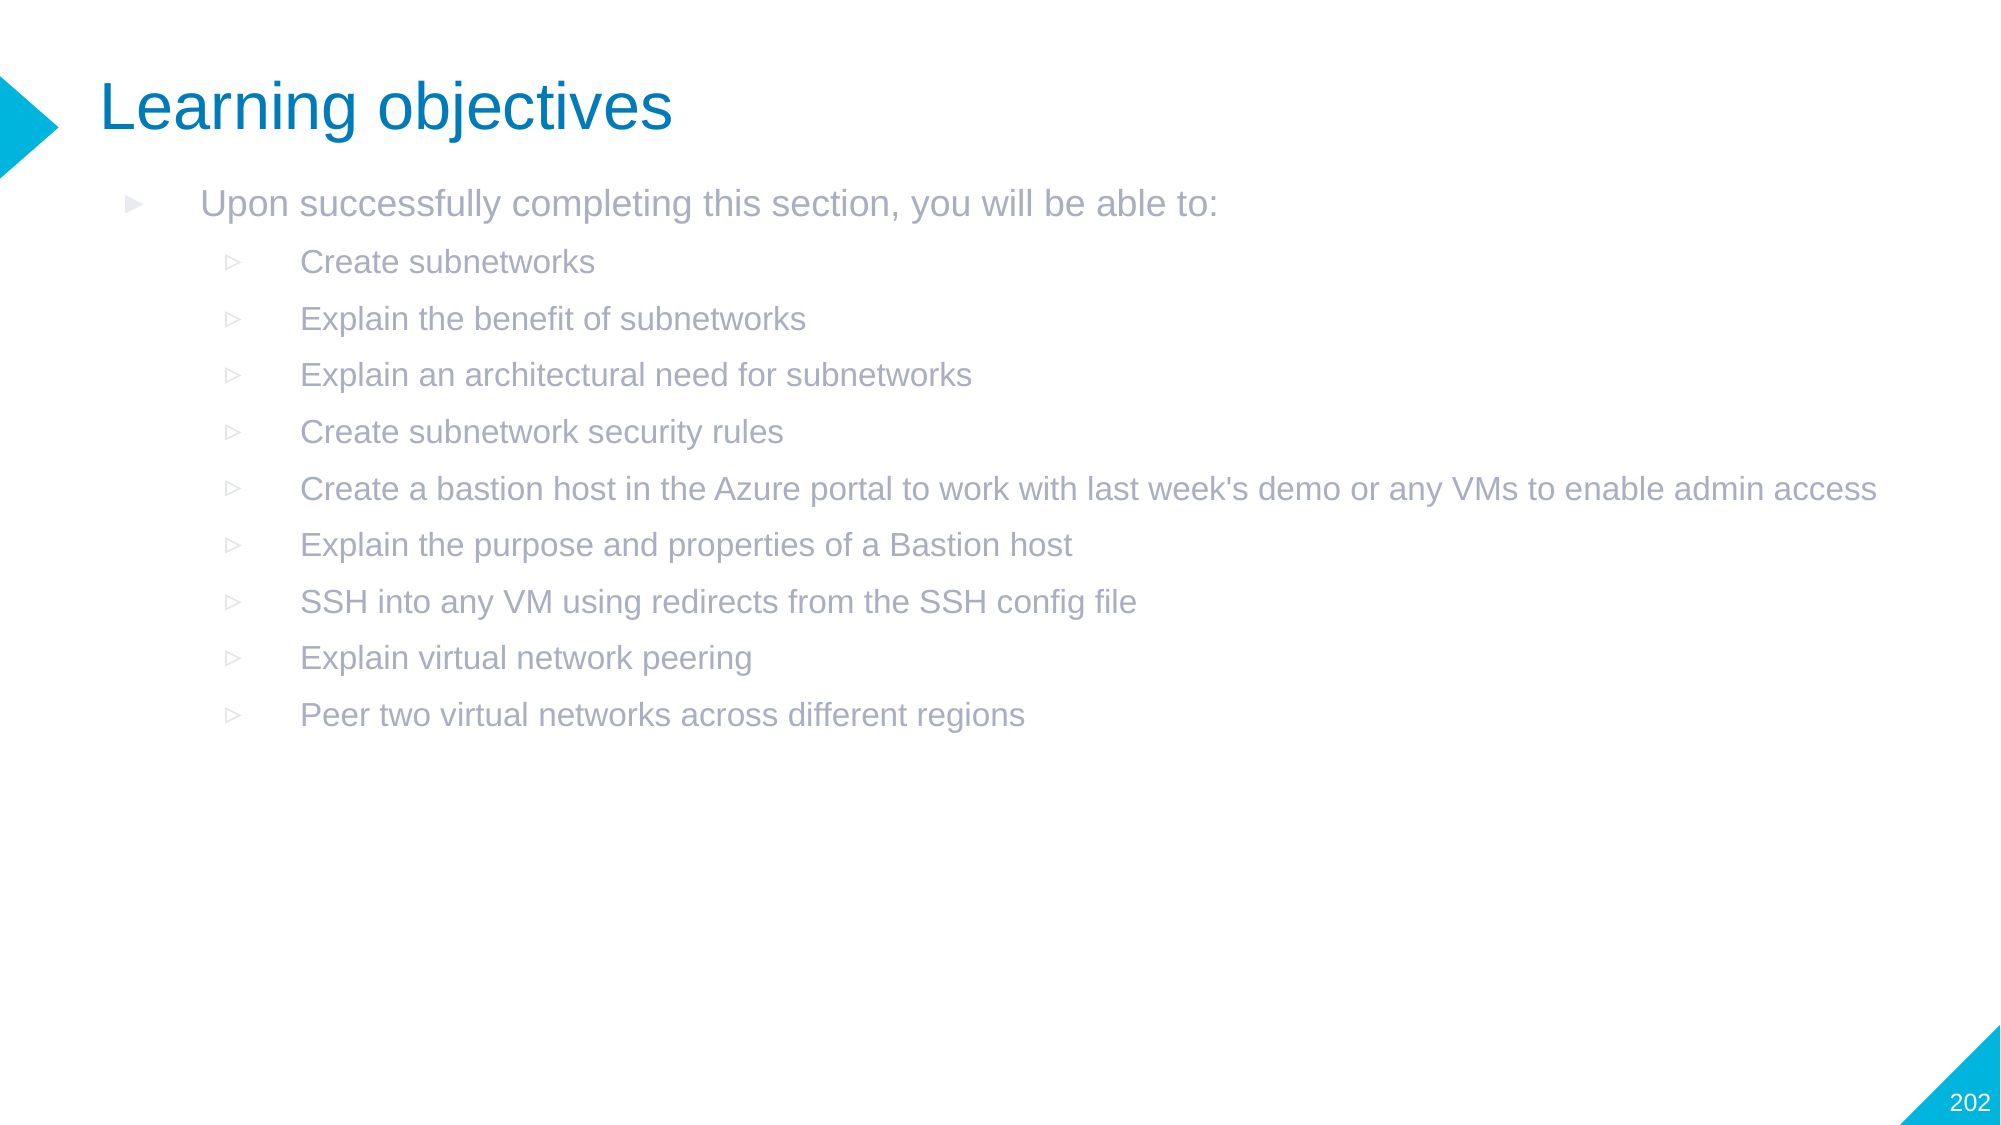

# Learning objectives
Upon successfully completing this section, you will be able to:
Create subnetworks
Explain the benefit of subnetworks
Explain an architectural need for subnetworks
Create subnetwork security rules
Create a bastion host in the Azure portal to work with last week's demo or any VMs to enable admin access
Explain the purpose and properties of a Bastion host
SSH into any VM using redirects from the SSH config file
Explain virtual network peering
Peer two virtual networks across different regions
202